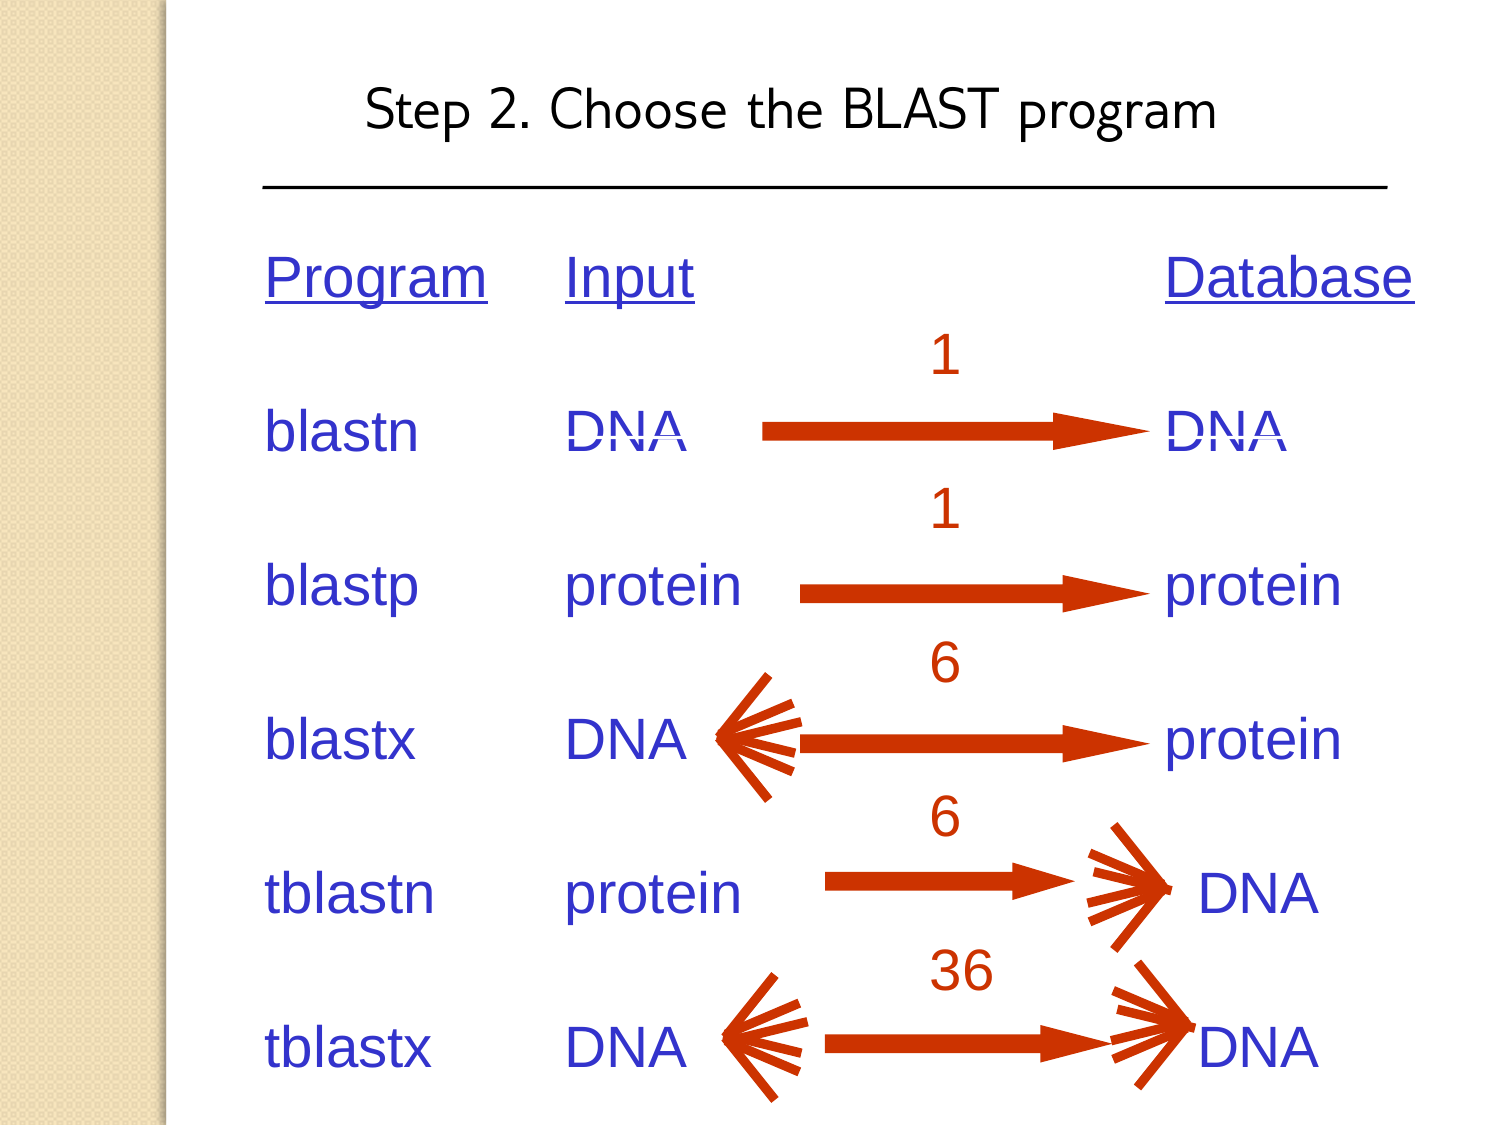

Step 2. Choose the BLAST program

Program	Input				Database
				    1
blastn	DNA				DNA
				    1
blastp	protein			protein
				    6
blastx	DNA				protein
				    6
tblastn	protein			  DNA
				    36
tblastx	DNA				  DNA